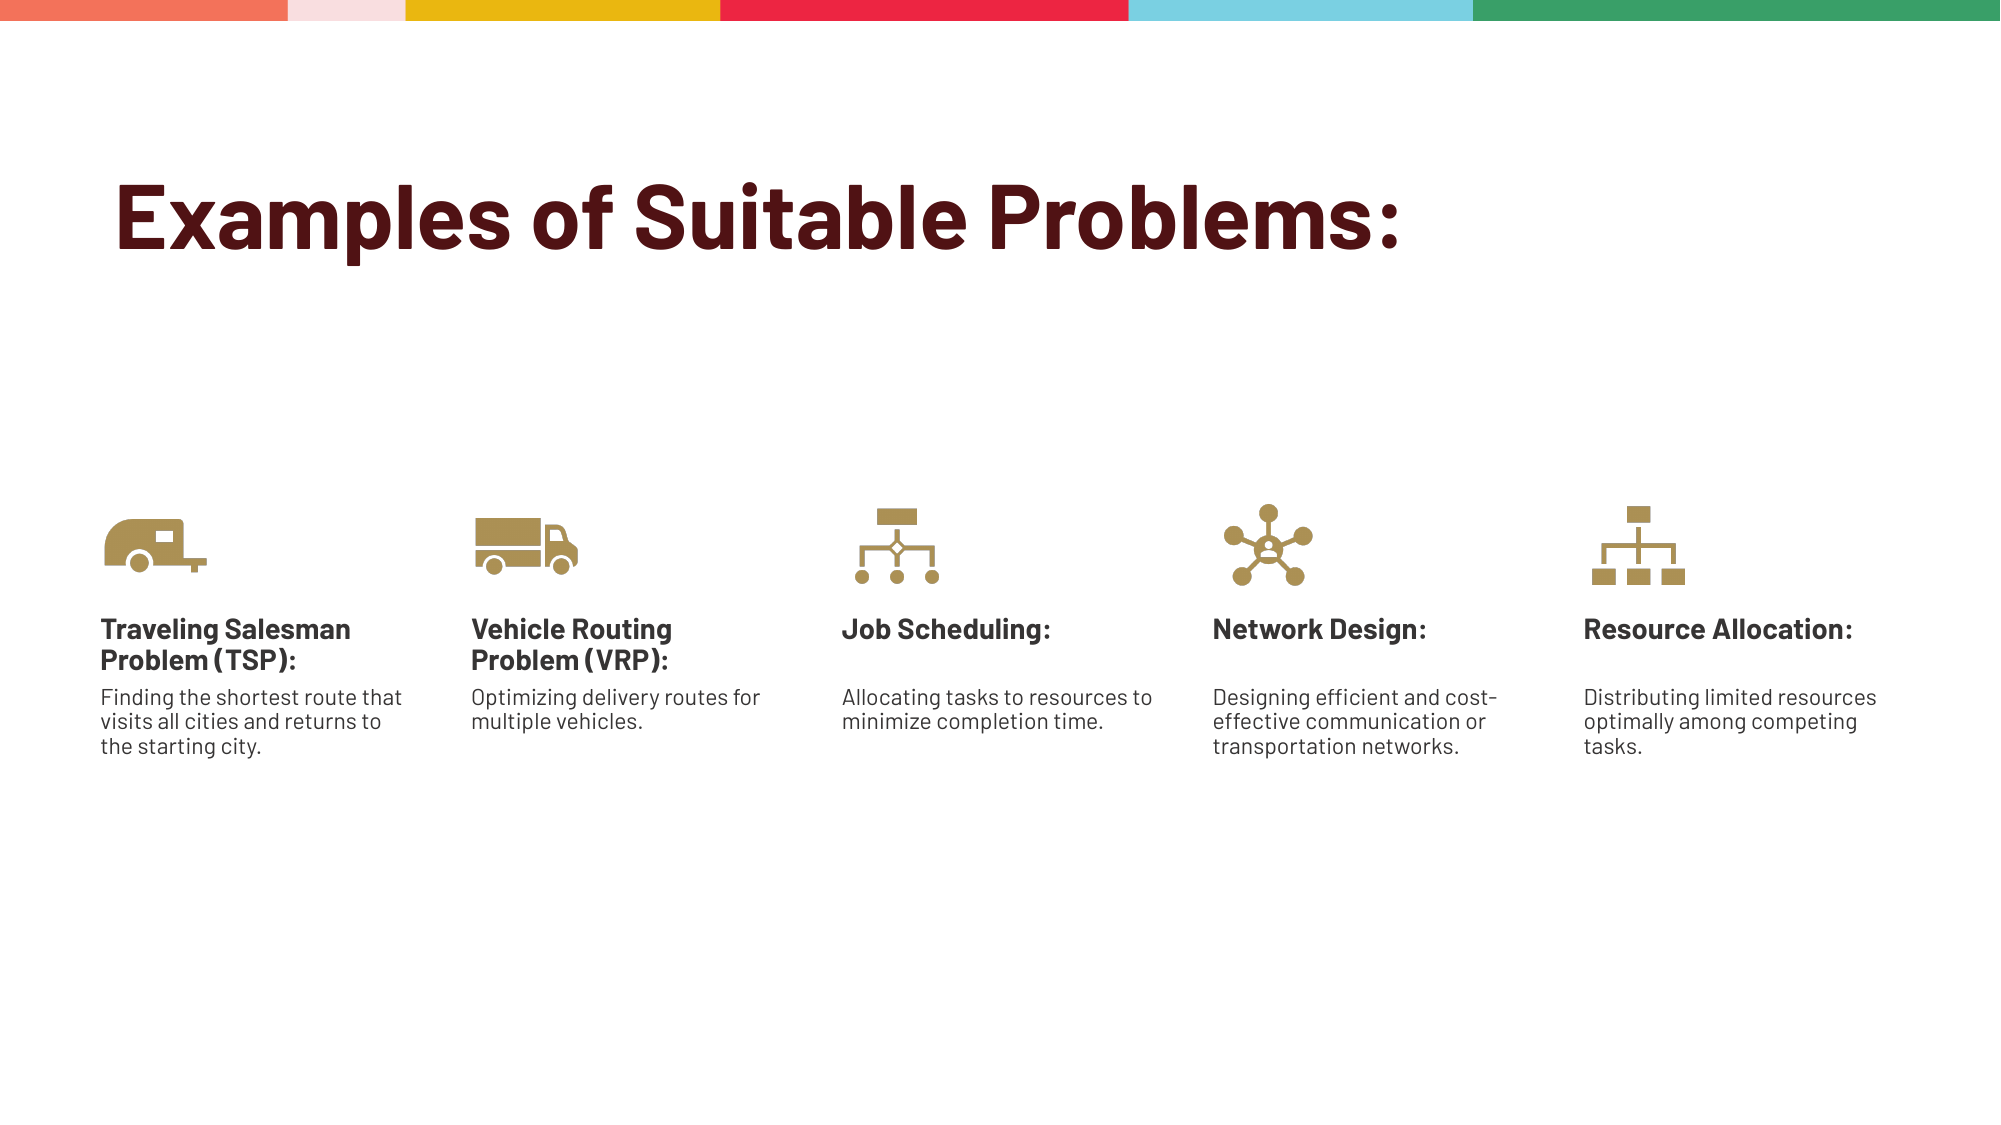

# Examples of Suitable Problems:
Traveling Salesman Problem (TSP):
Finding the shortest route that visits all cities and returns to the starting city.
Vehicle Routing Problem (VRP):
Optimizing delivery routes for multiple vehicles.
Job Scheduling:
Allocating tasks to resources to minimize completion time.
Network Design:
Designing efficient and cost-effective communication or transportation networks.
Resource Allocation:
Distributing limited resources optimally among competing tasks.